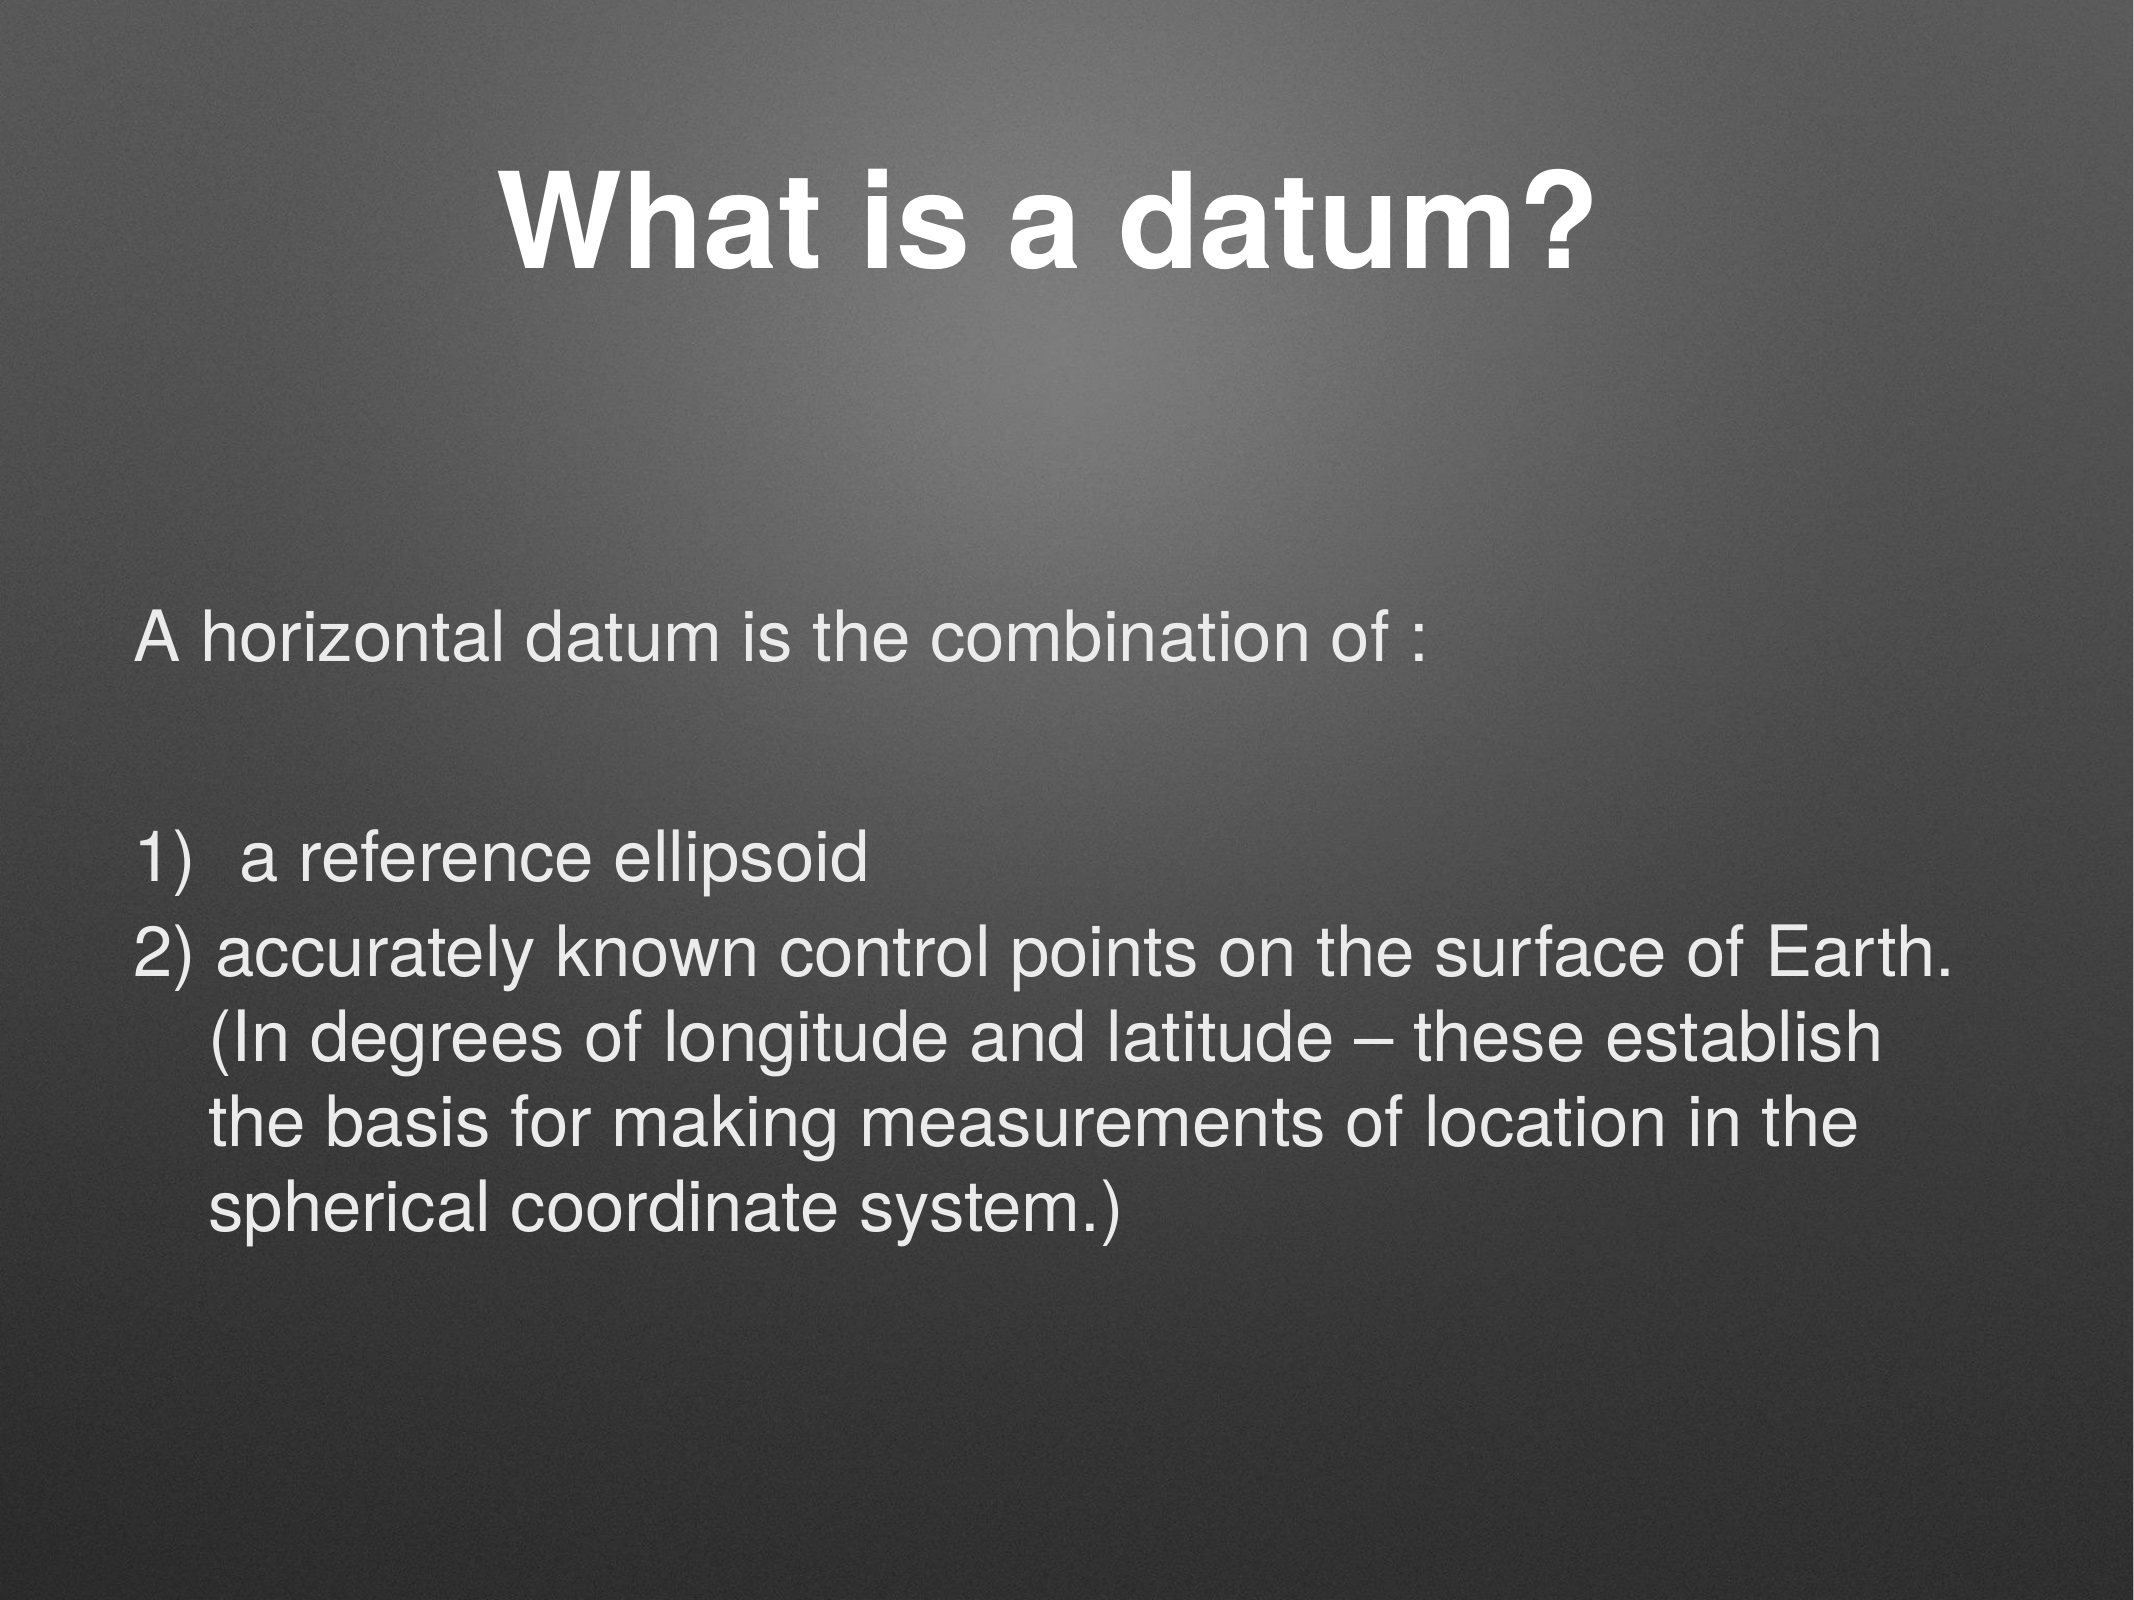

# What is a datum?
A horizontal datum is the combination of :

a reference ellipsoid
2) accurately known control points on the surface of Earth. (In degrees of longitude and latitude – these establish the basis for making measurements of location in the spherical coordinate system.)